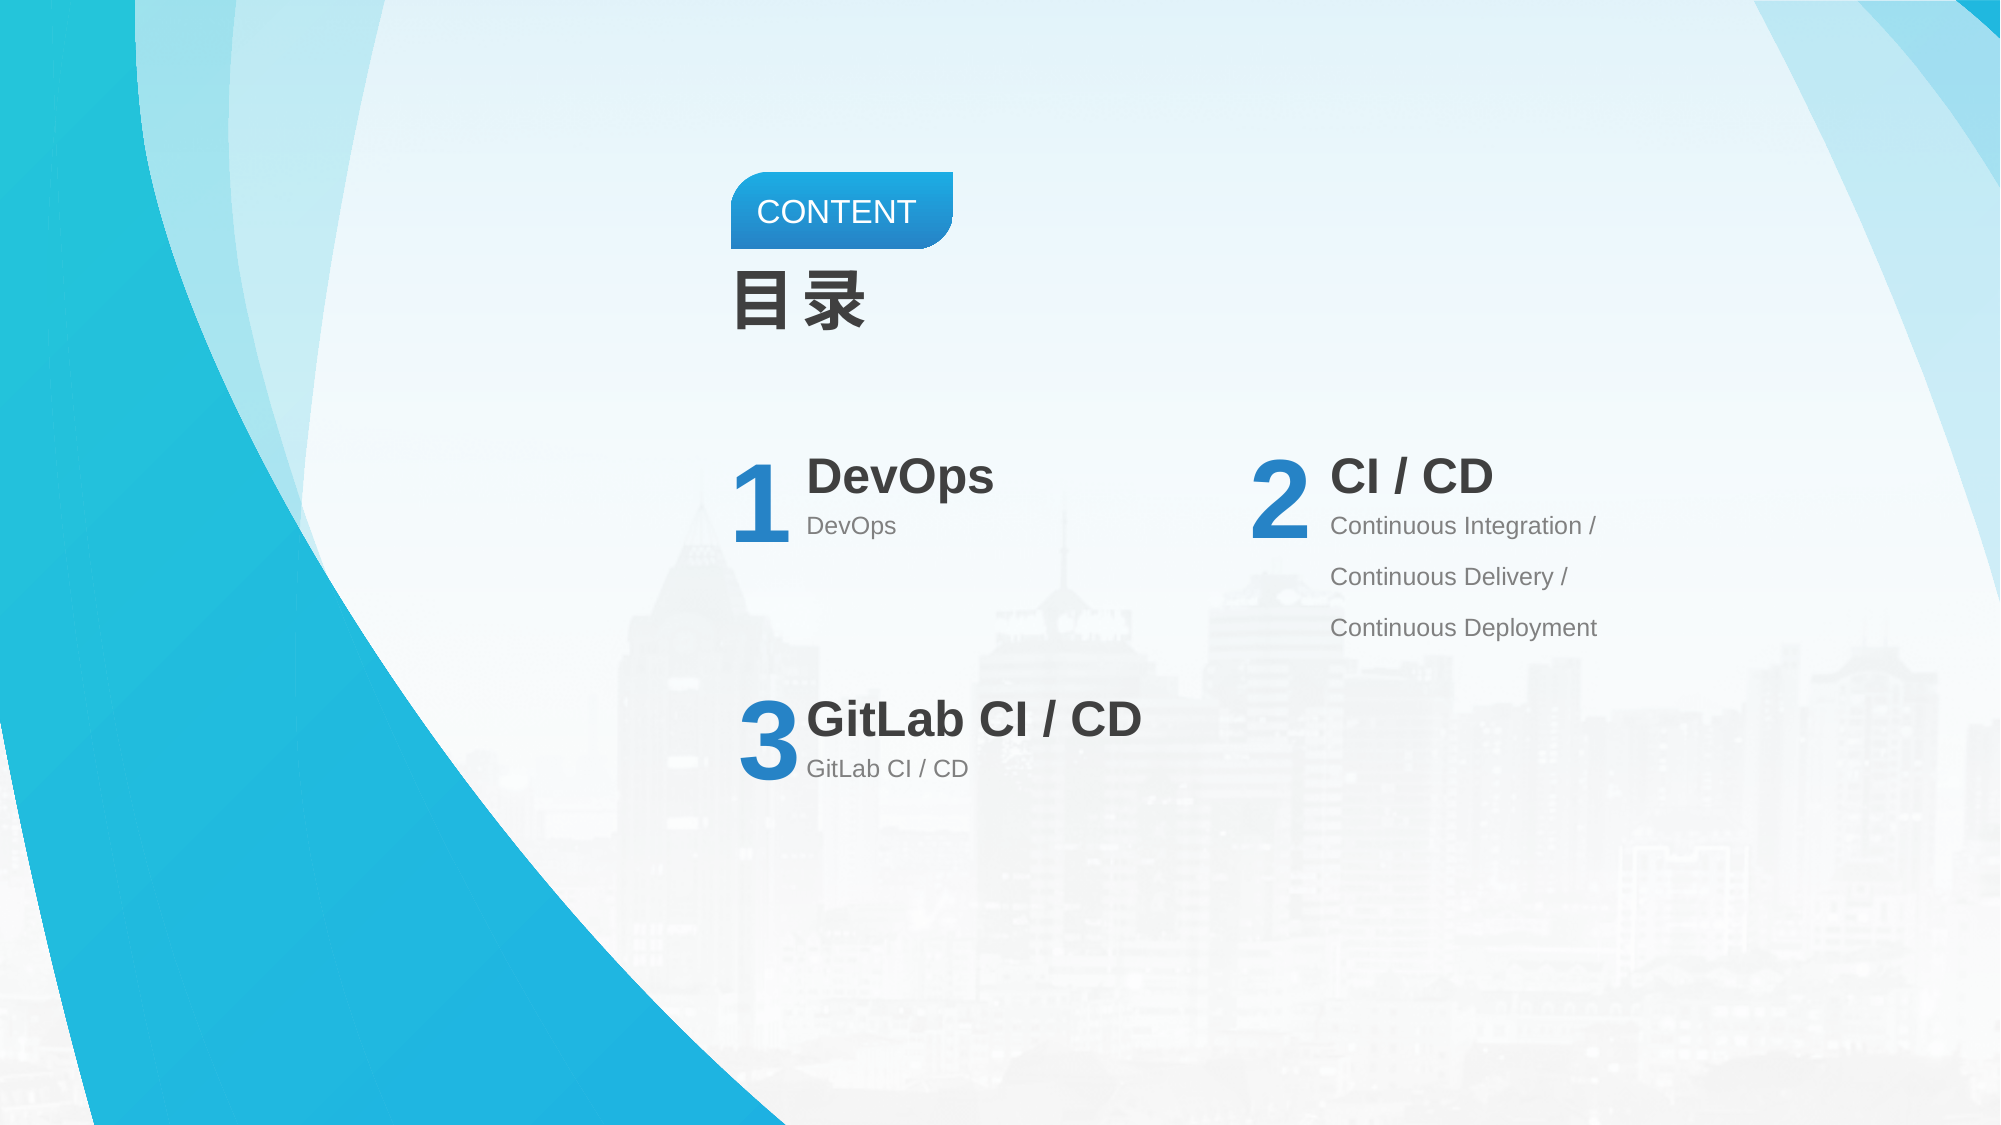

DevOps
CI / CD
DevOps
Continuous Integration /
Continuous Delivery /
Continuous Deployment
GitLab CI / CD
GitLab CI / CD